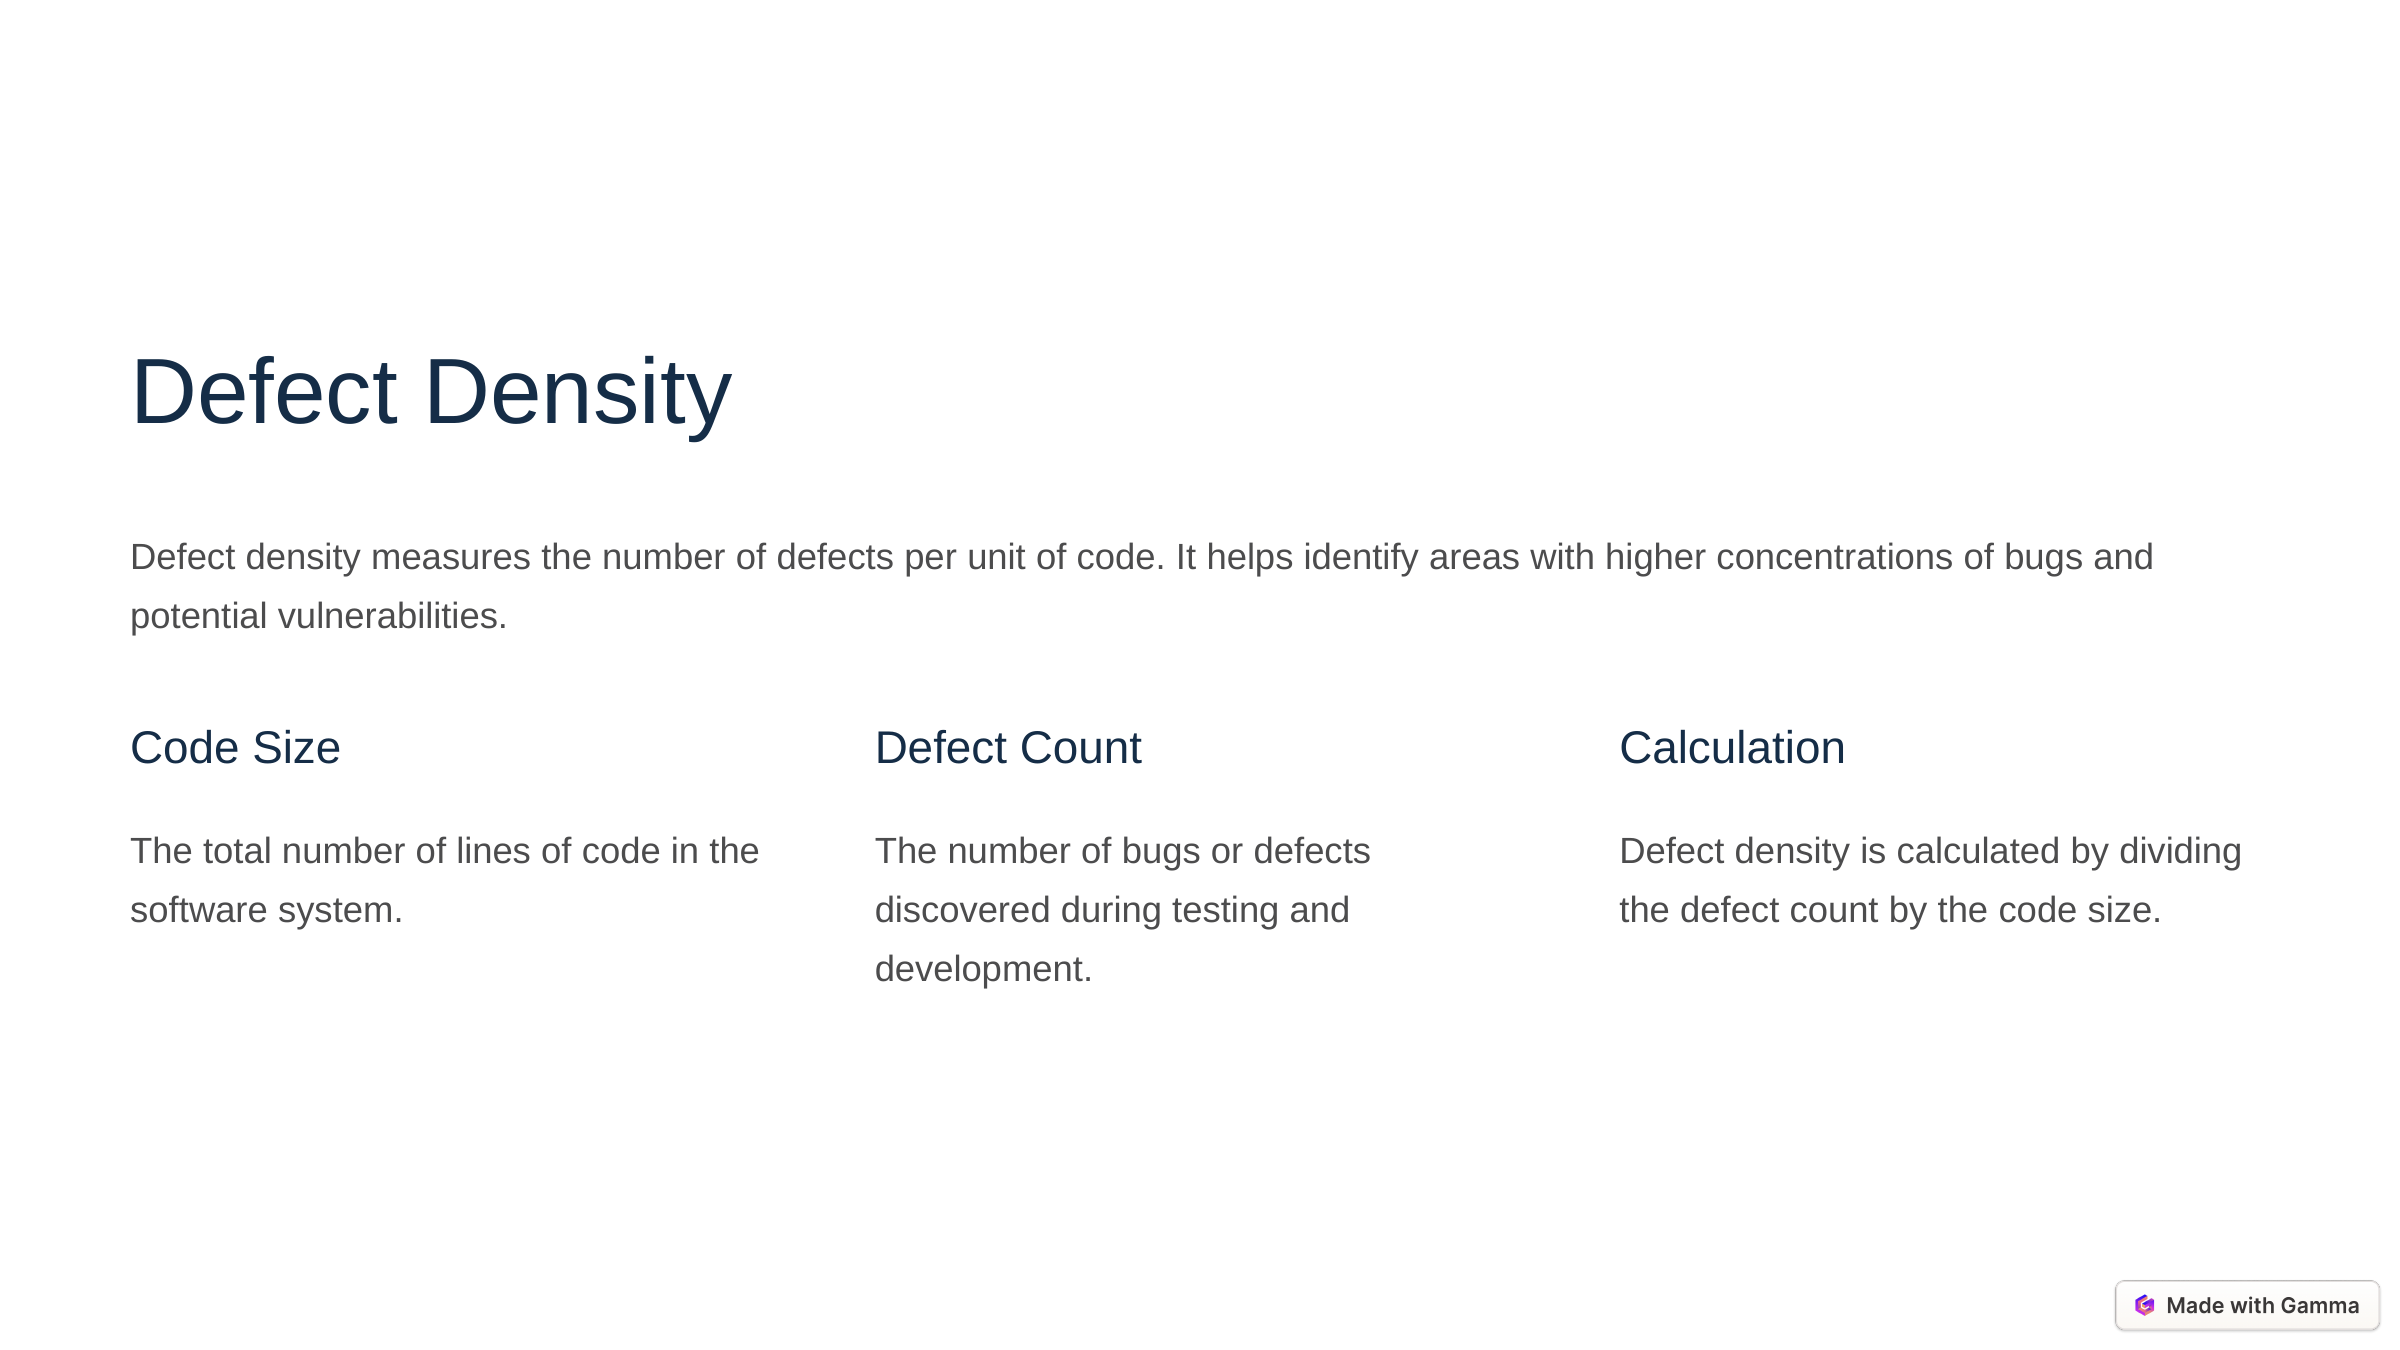

Defect Density
Defect density measures the number of defects per unit of code. It helps identify areas with higher concentrations of bugs and potential vulnerabilities.
Code Size
Defect Count
Calculation
The total number of lines of code in the software system.
The number of bugs or defects discovered during testing and development.
Defect density is calculated by dividing the defect count by the code size.